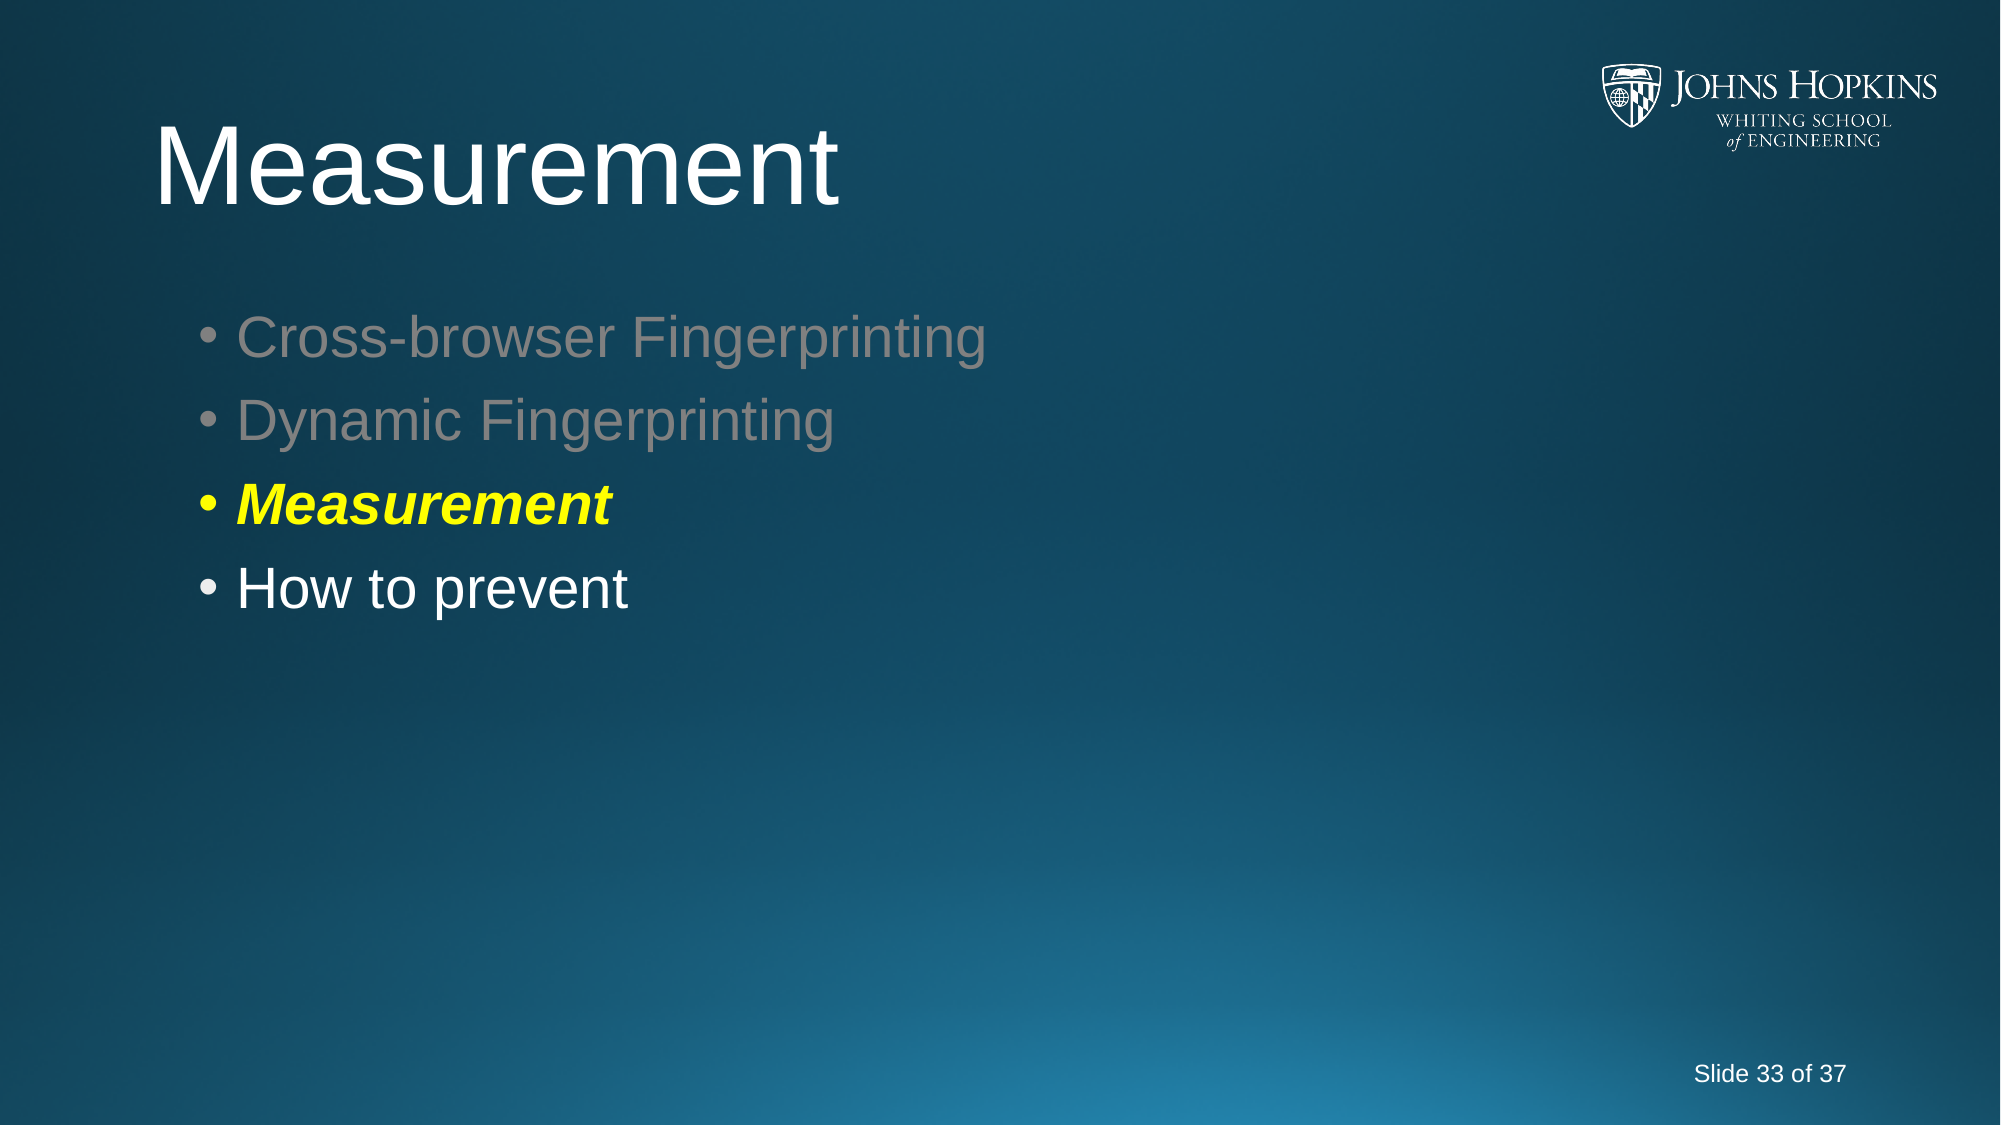

# Measurement
Cross-browser Fingerprinting
Dynamic Fingerprinting
Measurement
How to prevent

Slide 33 of 37